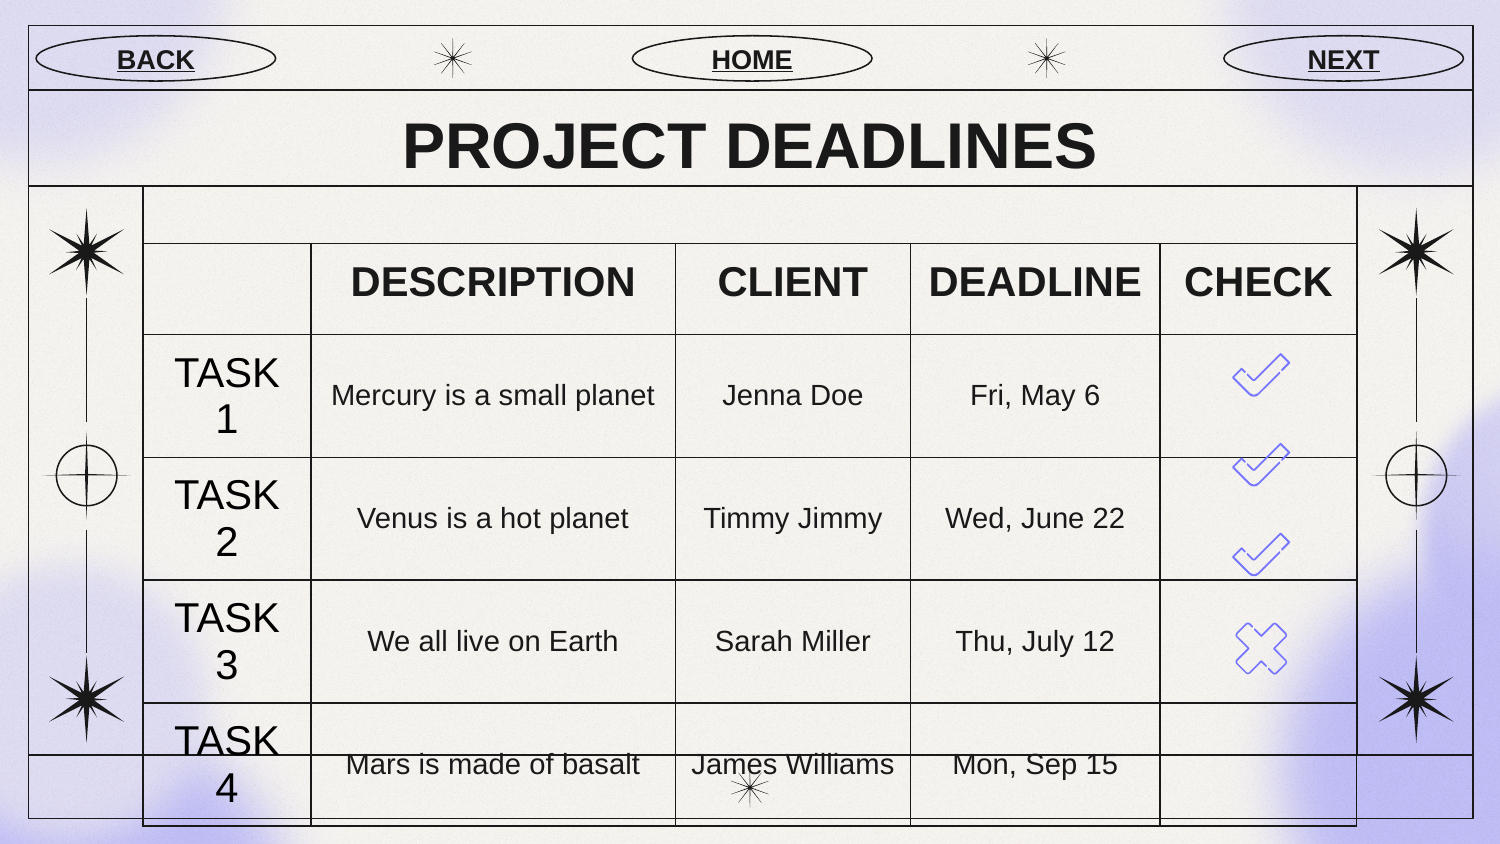

BACK
HOME
NEXT
# PROJECT DEADLINES
|  | DESCRIPTION | CLIENT | DEADLINE | CHECK |
| --- | --- | --- | --- | --- |
| TASK 1 | Mercury is a small planet | Jenna Doe | Fri, May 6 |  |
| TASK 2 | Venus is a hot planet | Timmy Jimmy | Wed, June 22 |  |
| TASK 3 | We all live on Earth | Sarah Miller | Thu, July 12 |  |
| TASK 4 | Mars is made of basalt | James Williams | Mon, Sep 15 |  |